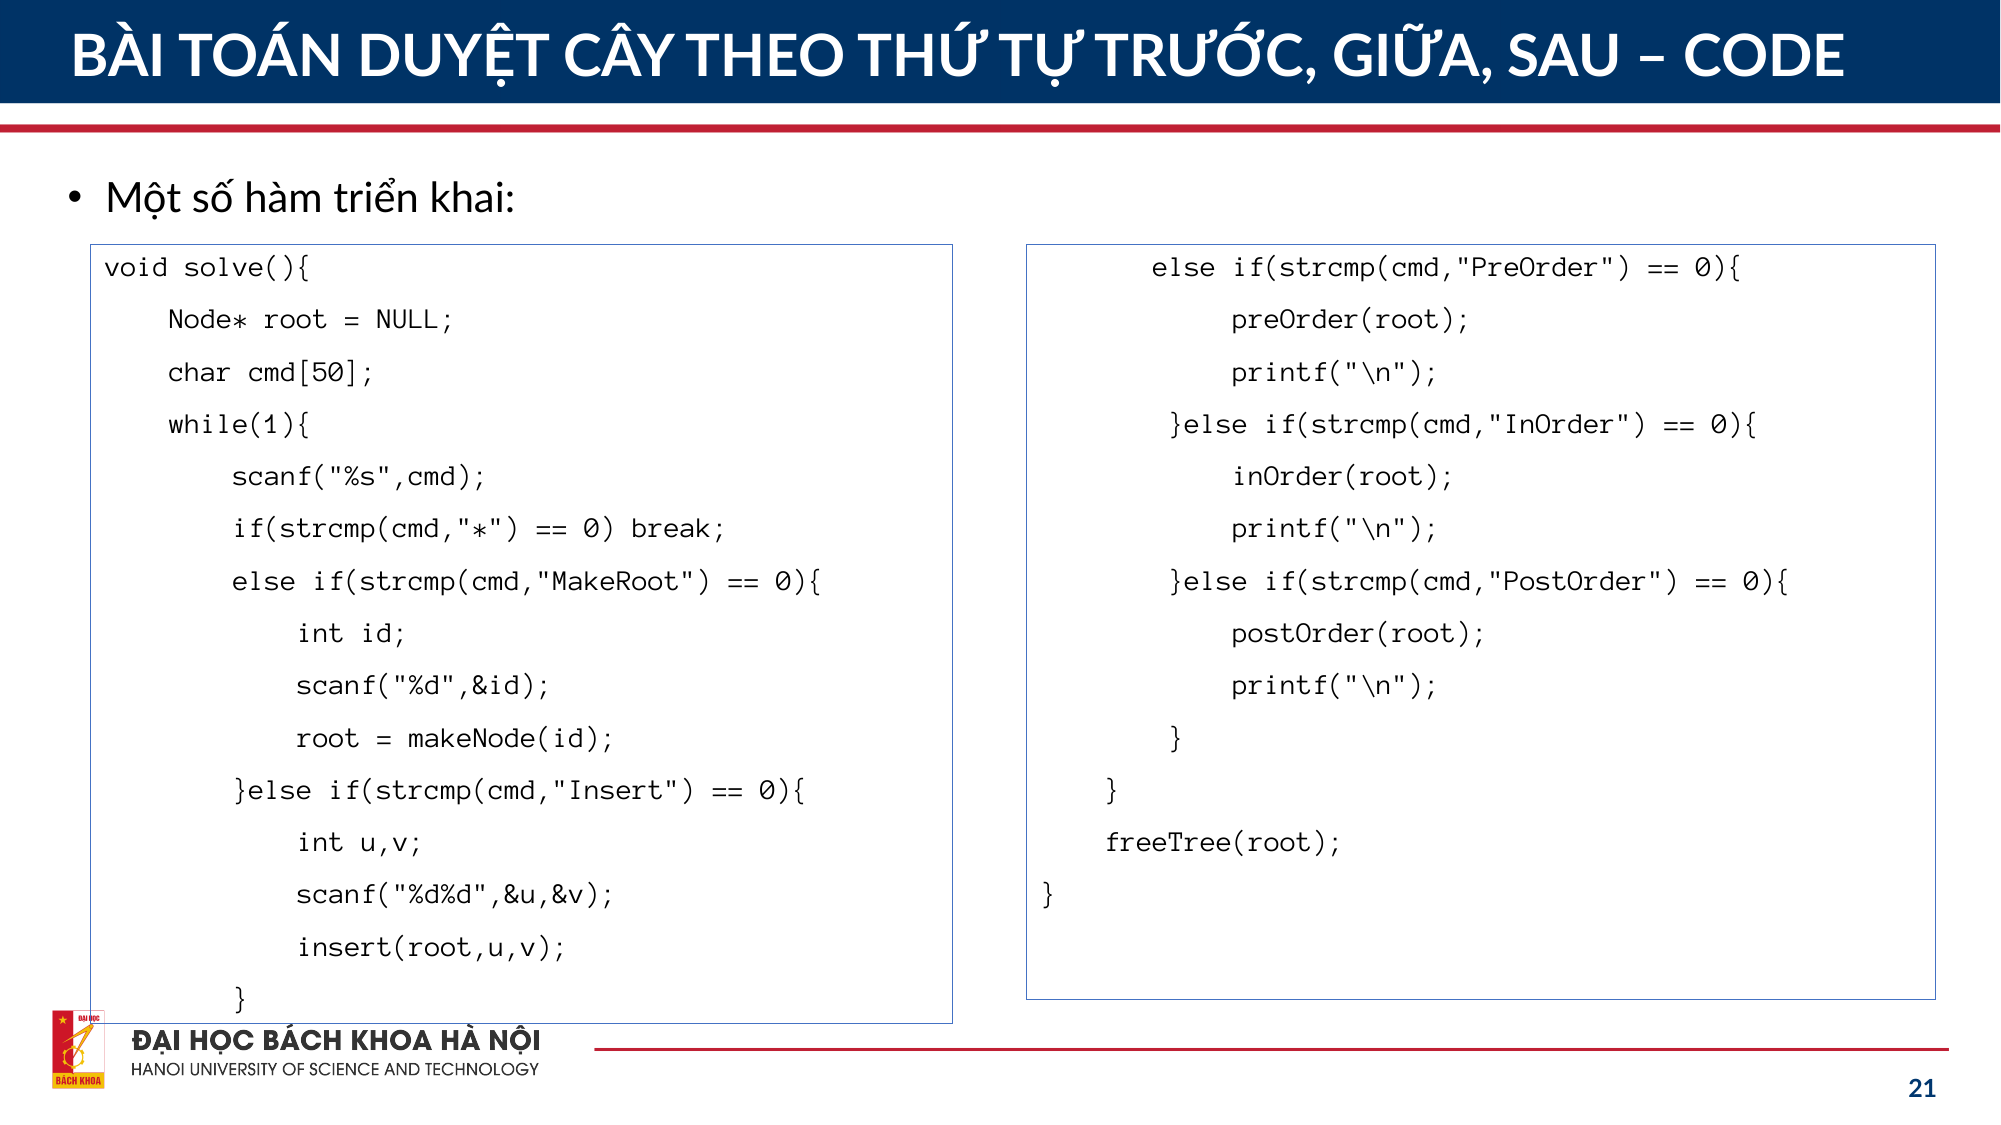

# BÀI TOÁN DUYỆT CÂY THEO THỨ TỰ TRƯỚC, GIỮA, SAU – CODE
Một số hàm triển khai:

void solve(){
    Node* root = NULL;
    char cmd[50];
    while(1){
        scanf("%s",cmd);
        if(strcmp(cmd,"*") == 0) break;
        else if(strcmp(cmd,"MakeRoot") == 0){
            int id;
            scanf("%d",&id);
            root = makeNode(id);
        }else if(strcmp(cmd,"Insert") == 0){
            int u,v;
            scanf("%d%d",&u,&v);
            insert(root,u,v);
        }
       else if(strcmp(cmd,"PreOrder") == 0){
            preOrder(root);
            printf("\n");
        }else if(strcmp(cmd,"InOrder") == 0){
            inOrder(root);
            printf("\n");
        }else if(strcmp(cmd,"PostOrder") == 0){
            postOrder(root);
            printf("\n");
        }
    }
    freeTree(root);
}
21